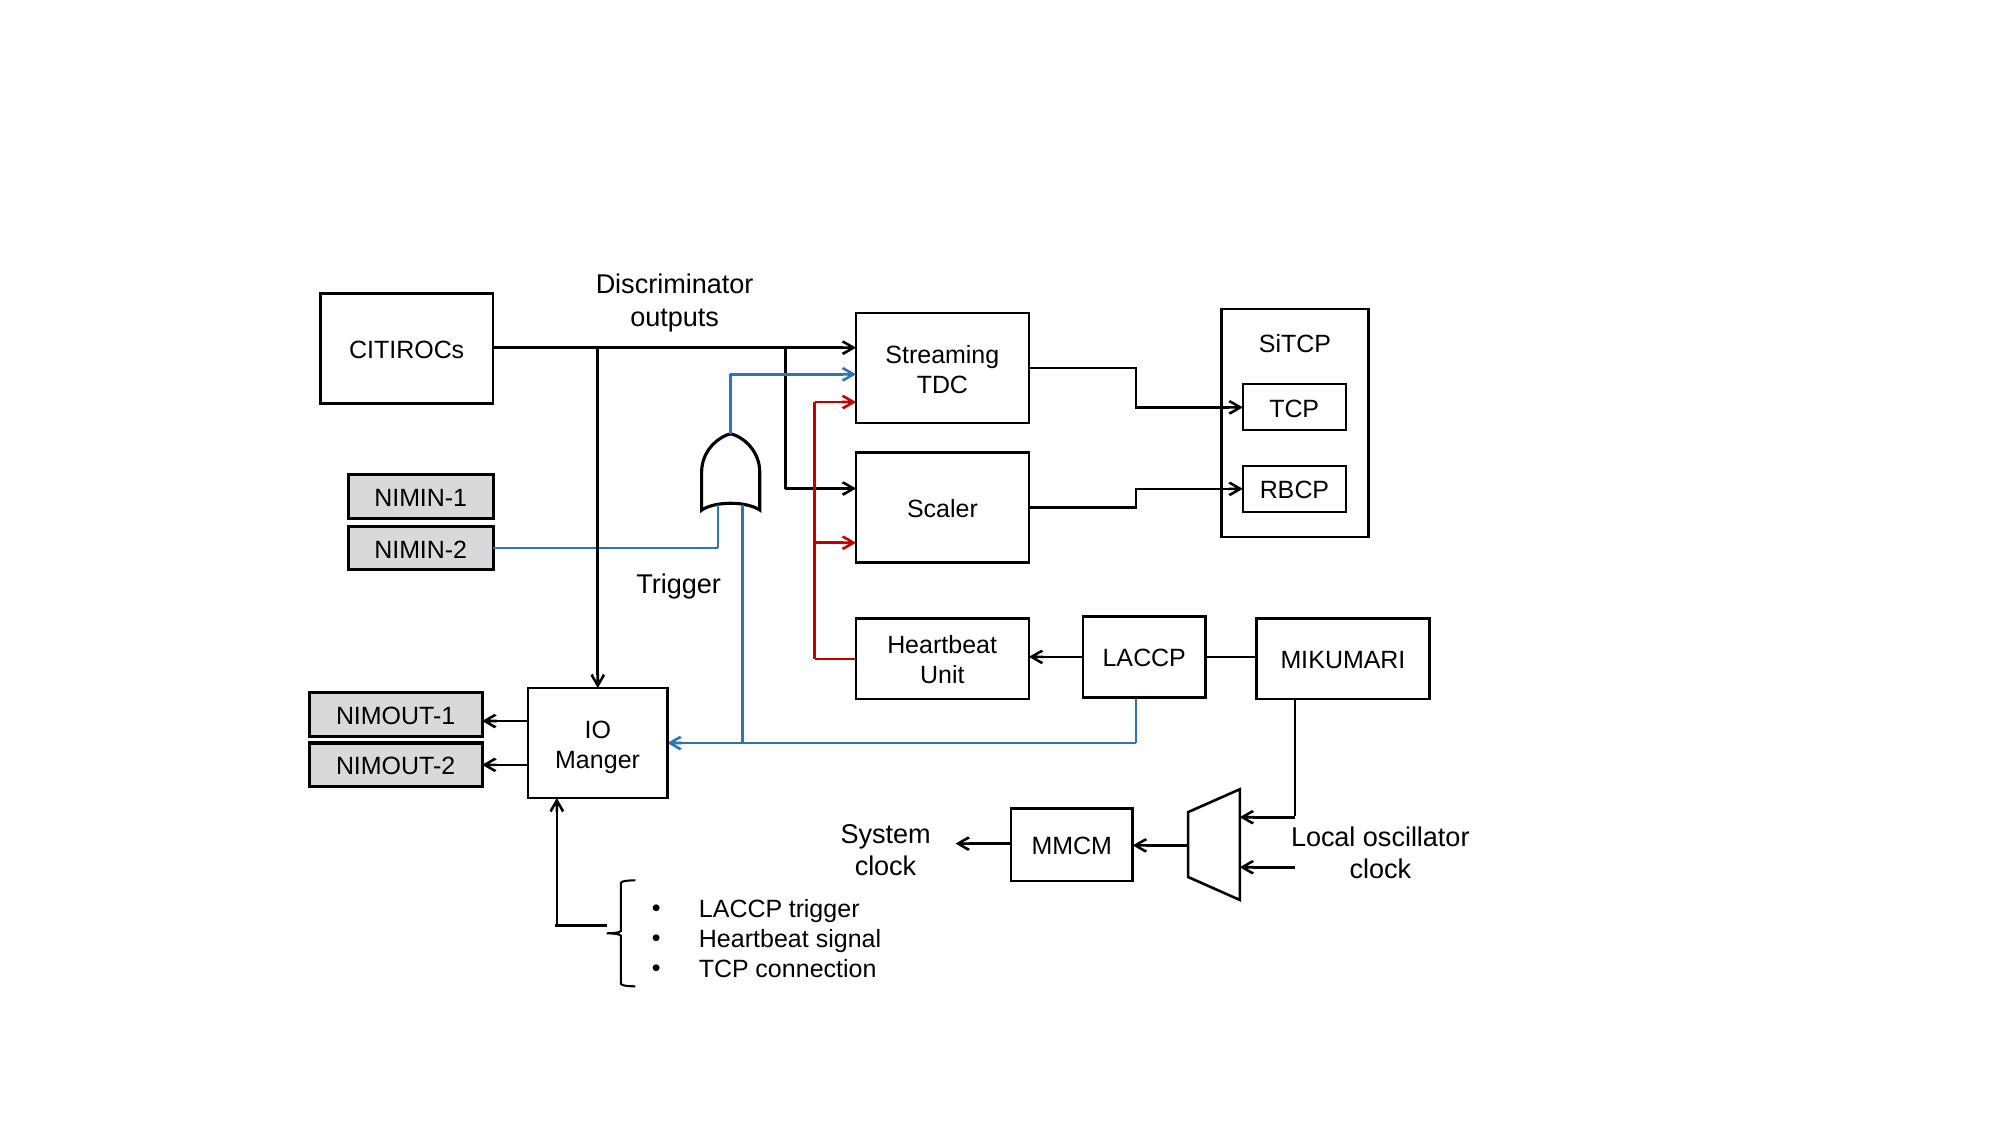

Discriminator
outputs
CITIROCs

Streaming
TDC
SiTCP
TCP

Scaler
RBCP
NIMIN-1
NIMIN-2
Trigger
LACCP
Heartbeat
Unit
MIKUMARI
IO
Manger
NIMOUT-1
NIMOUT-2
MMCM
System
clock
Local oscillator clock

LACCP trigger
Heartbeat signal
TCP connection